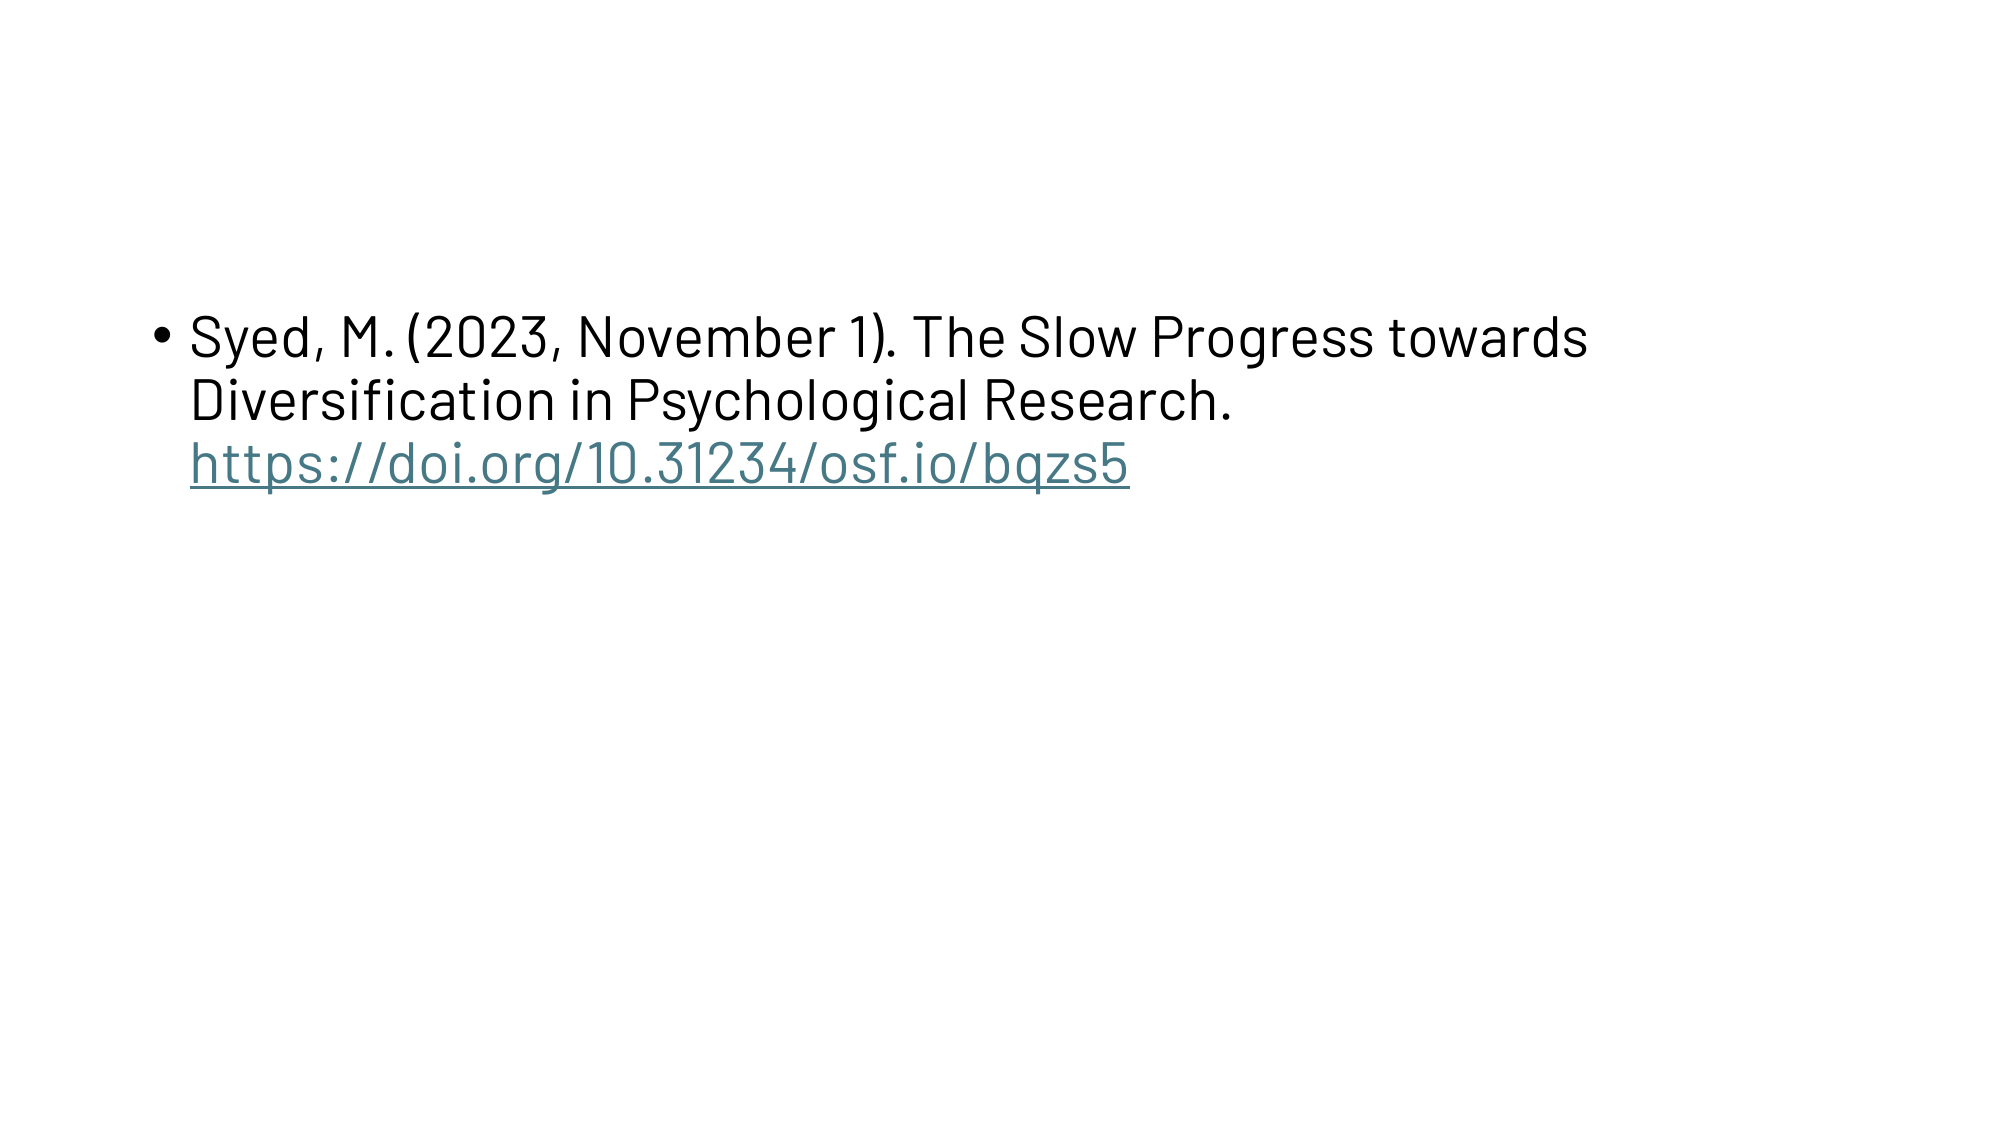

#
Syed, M. (2023, November 1). The Slow Progress towards Diversification in Psychological Research. https://doi.org/10.31234/osf.io/bqzs5